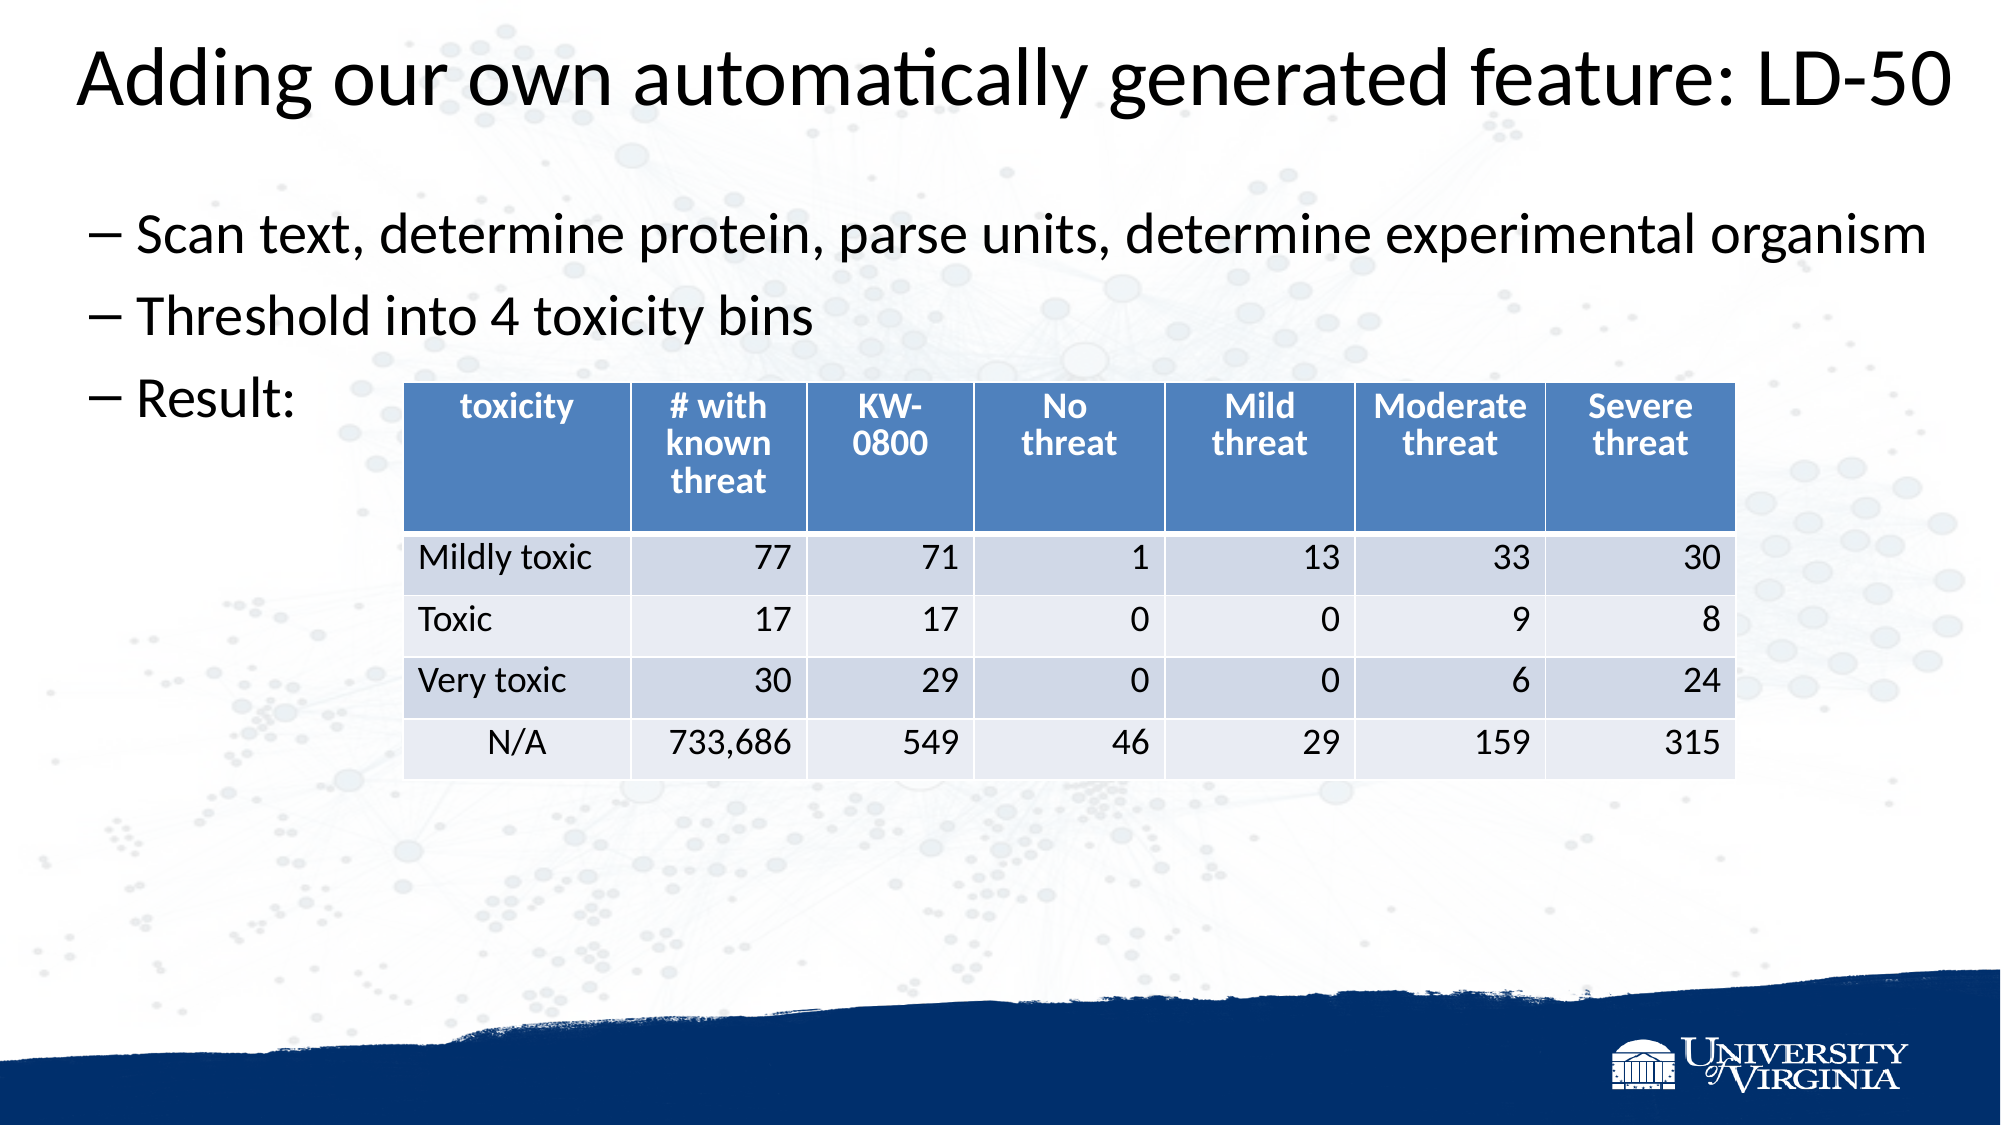

Adding our own automatically generated feature: LD-50
Scan text, determine protein, parse units, determine experimental organism
Threshold into 4 toxicity bins
Result:
| toxicity | # with known threat | KW-0800 | No threat | Mild threat | Moderate threat | Severe threat |
| --- | --- | --- | --- | --- | --- | --- |
| Mildly toxic | 77 | 71 | 1 | 13 | 33 | 30 |
| Toxic | 17 | 17 | 0 | 0 | 9 | 8 |
| Very toxic | 30 | 29 | 0 | 0 | 6 | 24 |
| N/A | 733,686 | 549 | 46 | 29 | 159 | 315 |